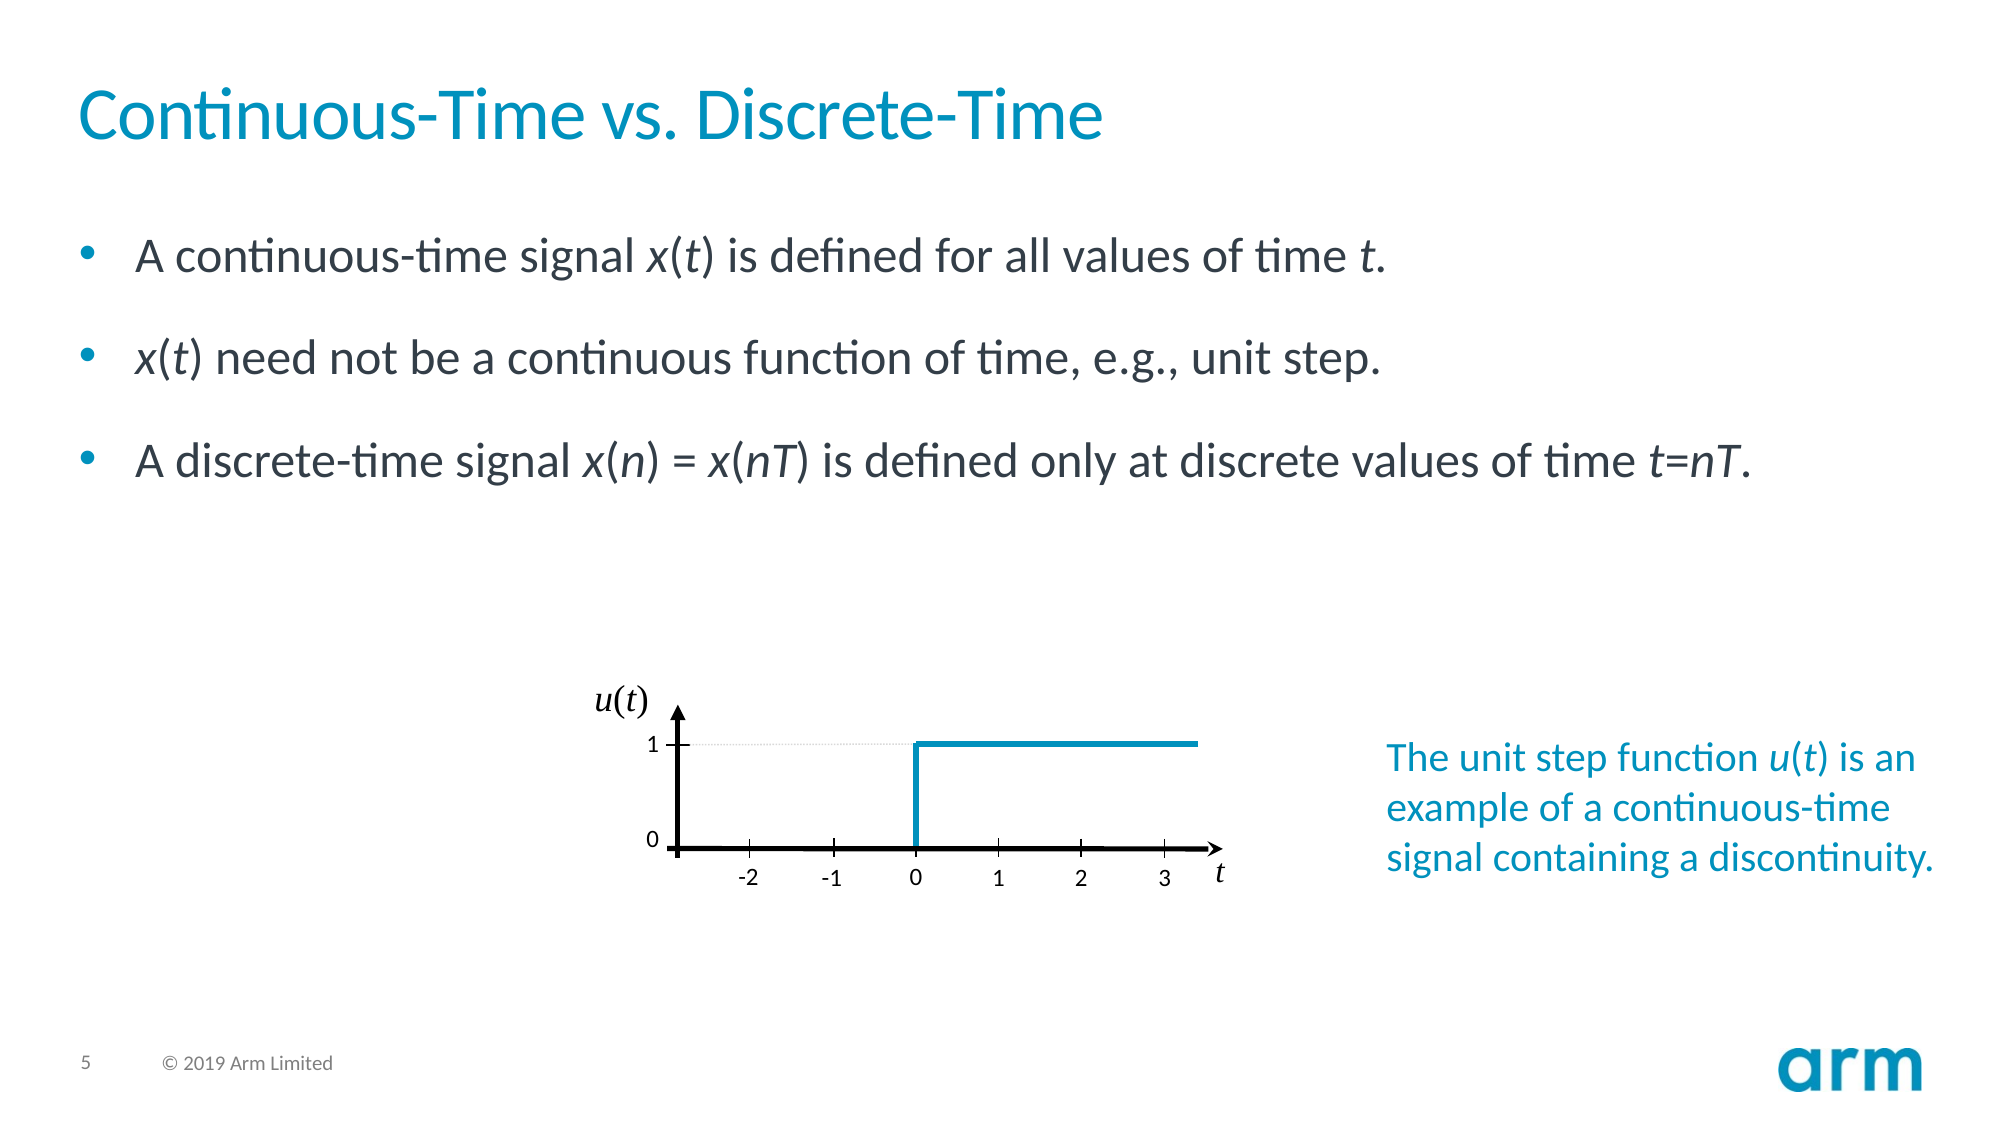

# Continuous-Time vs. Discrete-Time
A continuous-time signal x(t) is defined for all values of time t.
x(t) need not be a continuous function of time, e.g., unit step.
A discrete-time signal x(n) = x(nT) is defined only at discrete values of time t=nT.
u(t)
t
0
-1
1
0
-2
1
2
3
The unit step function u(t) is an
example of a continuous-time
signal containing a discontinuity.